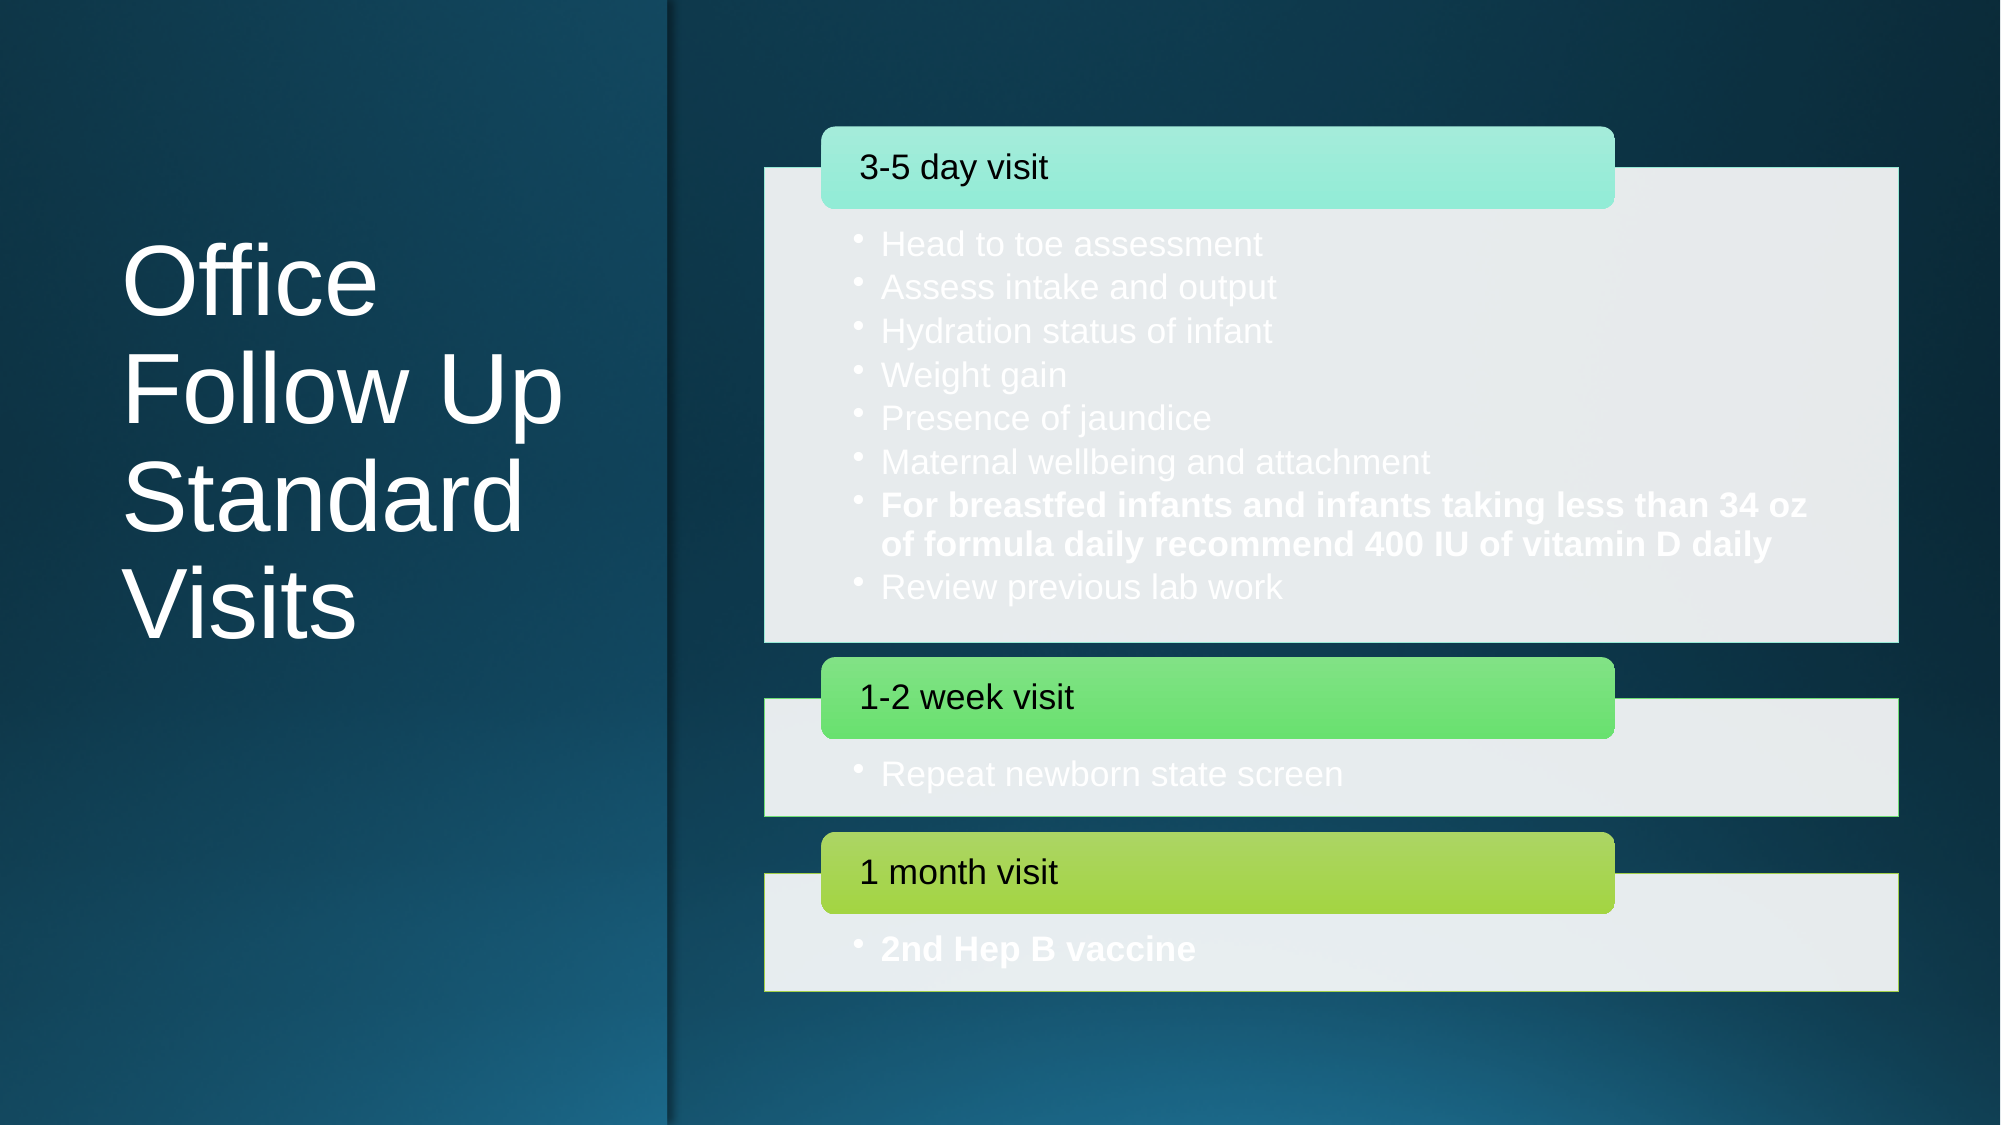

Head to toe assessment
Assess intake and output
Hydration status of infant
Weight gain
Presence of jaundice
Maternal wellbeing and attachment
For breastfed infants and infants taking less than 34 oz of formula daily recommend 400 IU of vitamin D daily
Review previous lab work
3-5 day visit
Repeat newborn state screen
1-2 week visit
2nd Hep B vaccine
1 month visit
# Office Follow Up Standard Visits